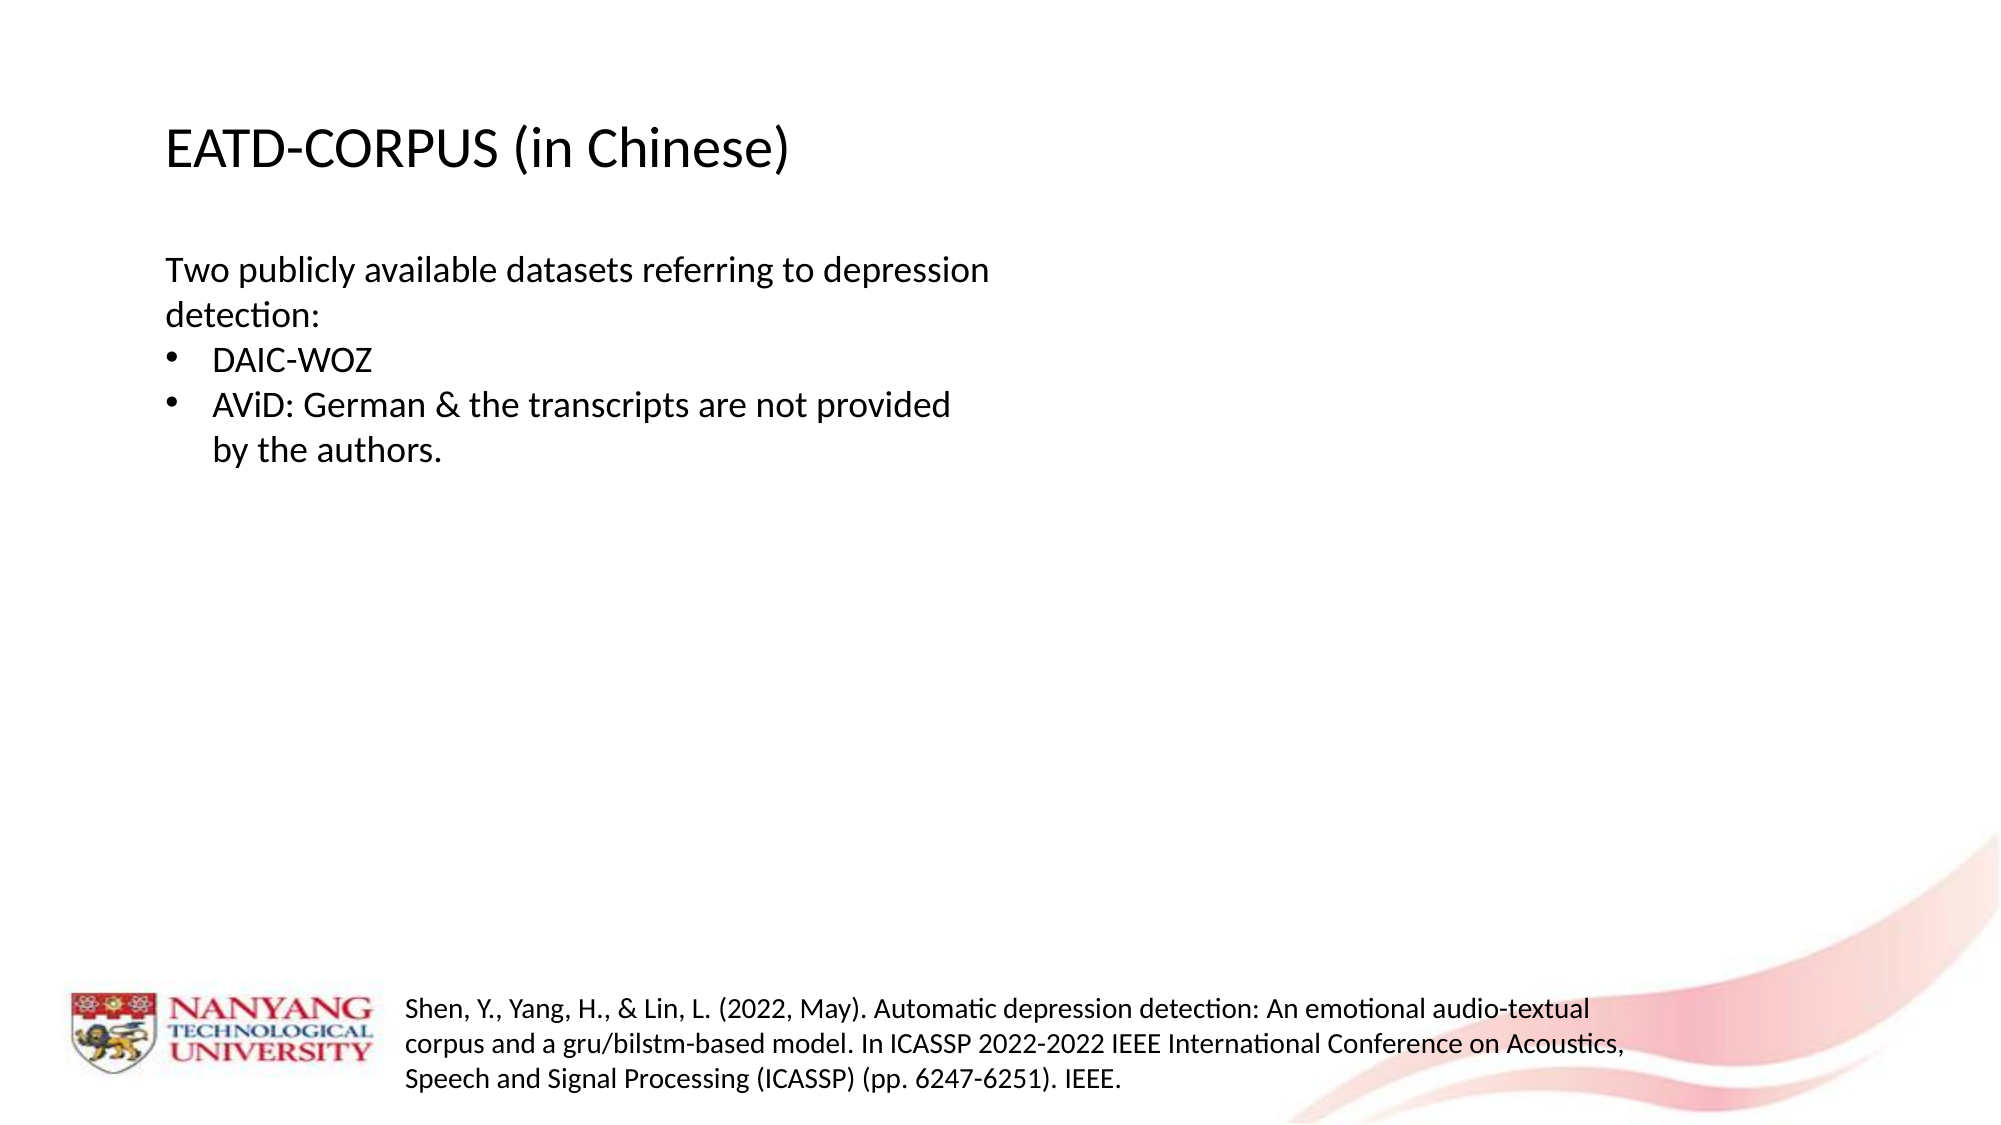

EATD-CORPUS (in Chinese)
Two publicly available datasets referring to depression detection:
DAIC-WOZ
AViD: German & the transcripts are not provided by the authors.
Shen, Y., Yang, H., & Lin, L. (2022, May). Automatic depression detection: An emotional audio-textual corpus and a gru/bilstm-based model. In ICASSP 2022-2022 IEEE International Conference on Acoustics, Speech and Signal Processing (ICASSP) (pp. 6247-6251). IEEE.
94